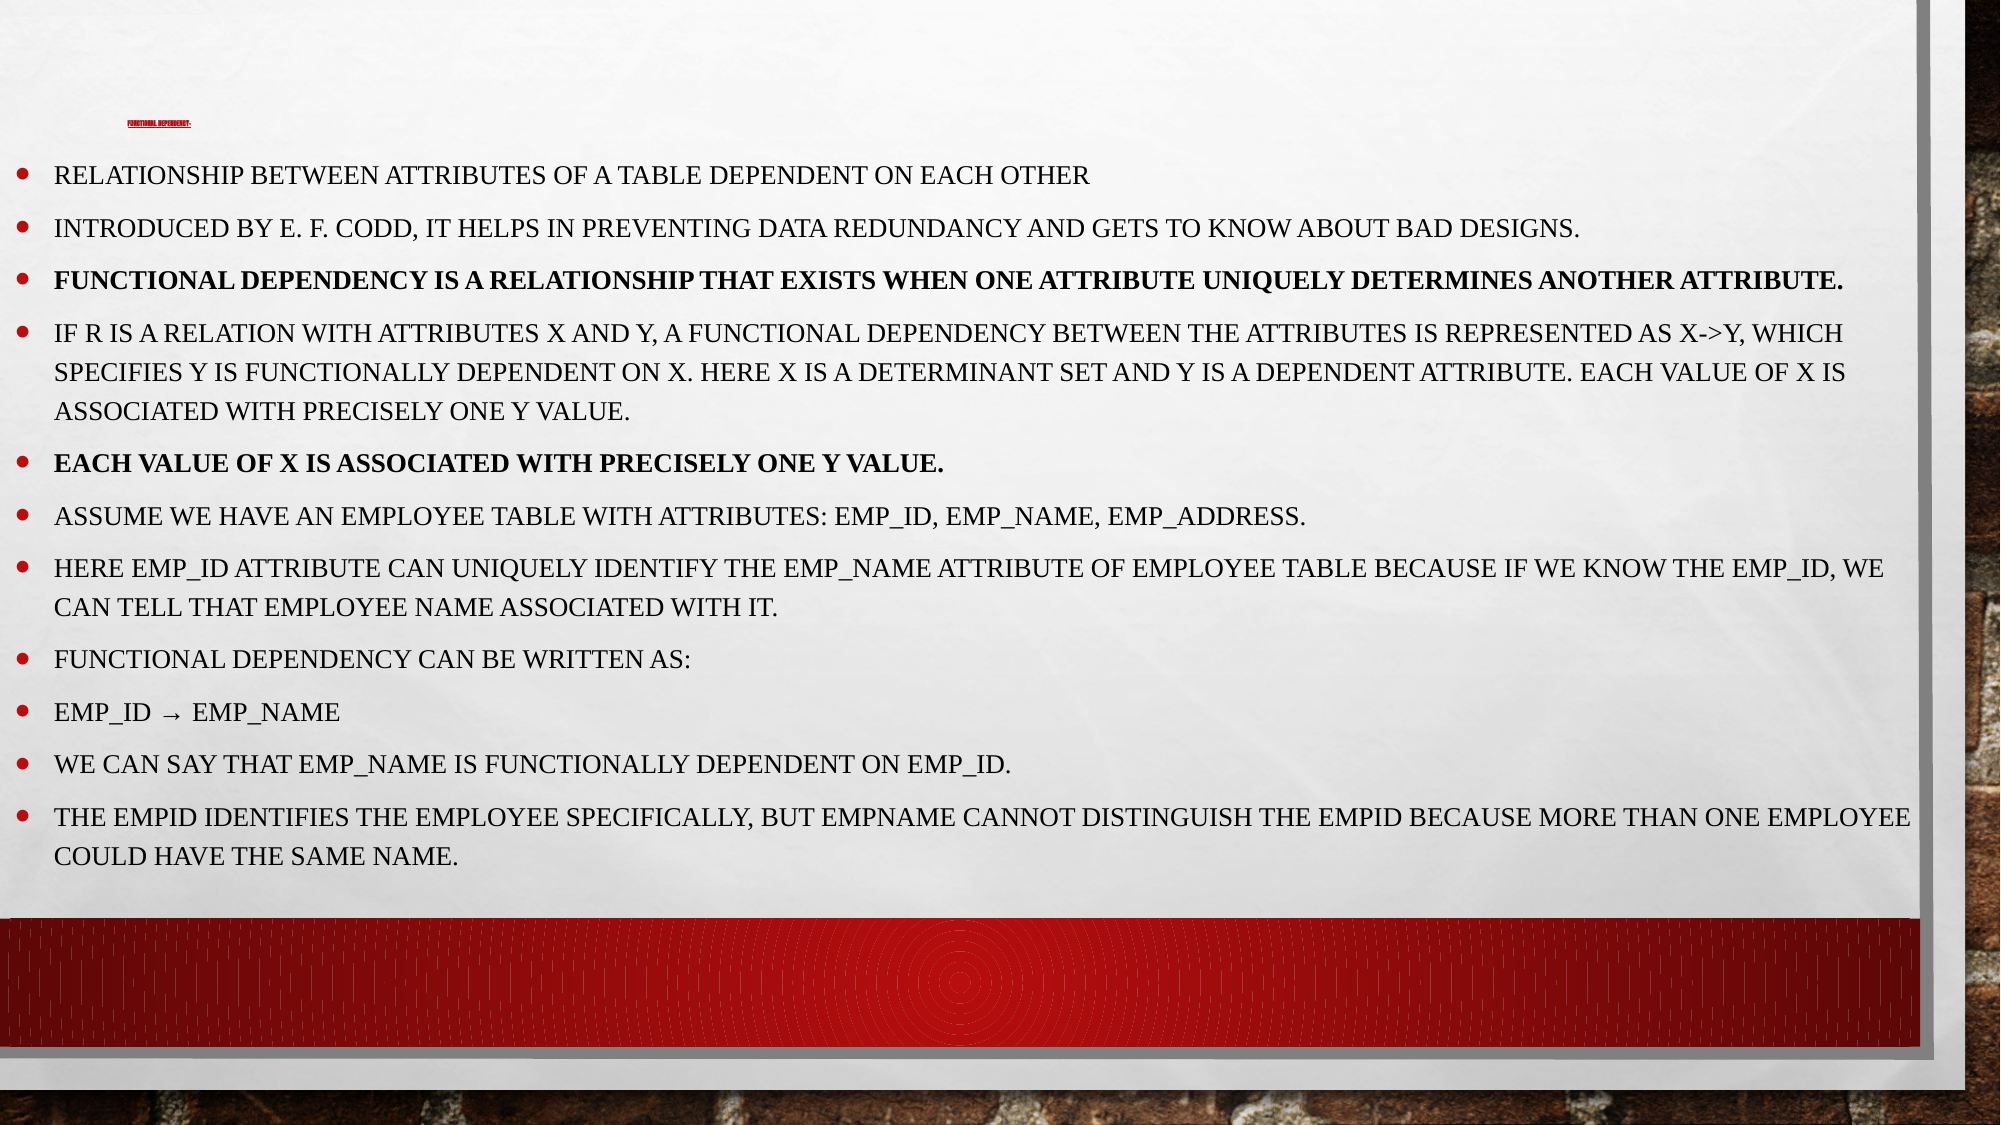

# Functional Dependency-
relationship between attributes of a table dependent on each other
Introduced by E. F. Codd, it helps in preventing data redundancy and gets to know about bad designs.
Functional dependency is a relationship that exists when one attribute uniquely determines another attribute.
If R is a relation with attributes X and Y, a functional dependency between the attributes is represented as X->Y, which specifies Y is functionally dependent on X. Here X is a determinant set and Y is a dependent attribute. Each value of X is associated with precisely one Y value.
Each value of X is associated with precisely one Y value.
Assume we have an employee table with attributes: Emp_Id, Emp_Name, Emp_Address.
Here Emp_Id attribute can uniquely identify the Emp_Name attribute of employee table because if we know the Emp_Id, we can tell that employee name associated with it.
Functional dependency can be written as:
Emp_Id → Emp_Name
We can say that Emp_Name is functionally dependent on Emp_Id.
The EmpId identifies the employee specifically, but EmpName cannot distinguish the EmpId because more than one employee could have the same name.